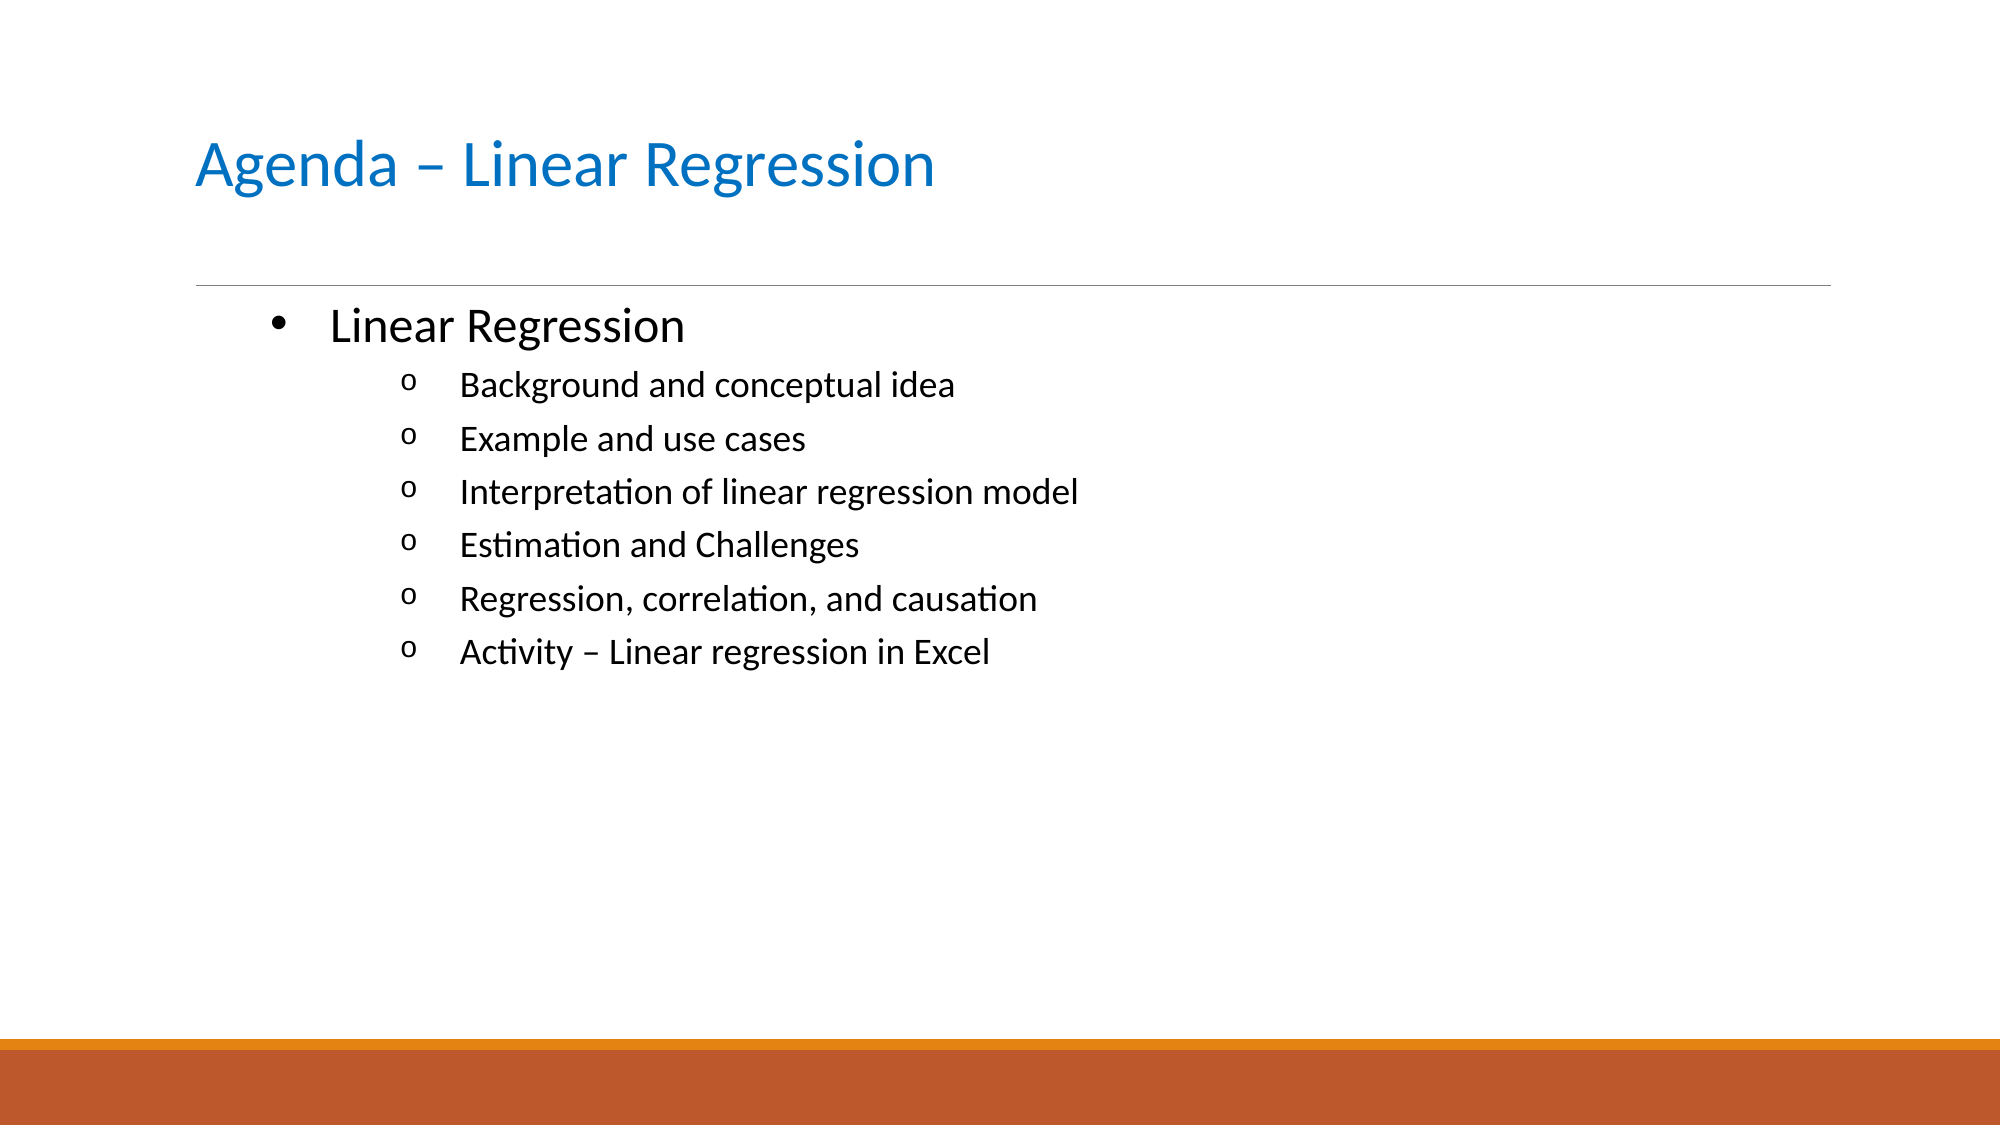

# Agenda – Linear Regression
Linear Regression
Background and conceptual idea
Example and use cases
Interpretation of linear regression model
Estimation and Challenges
Regression, correlation, and causation
Activity – Linear regression in Excel